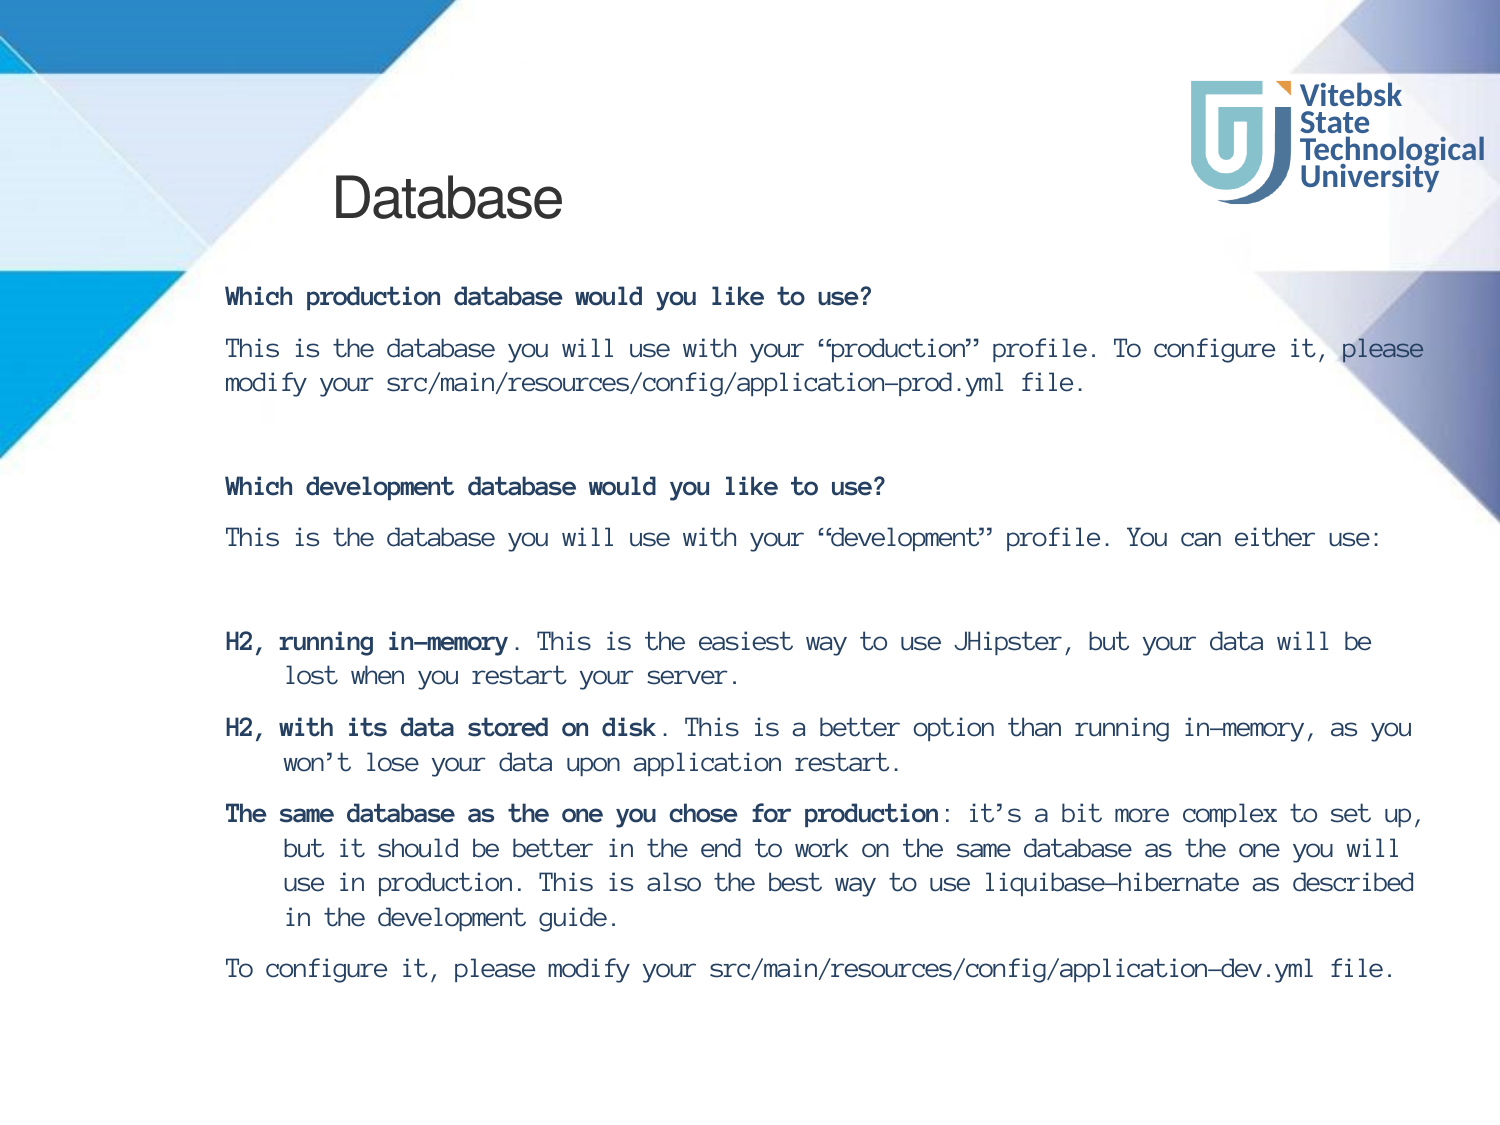

# Database
Which production database would you like to use?
This is the database you will use with your “production” profile. To configure it, please modify your src/main/resources/config/application-prod.yml file.

Which development database would you like to use?
This is the database you will use with your “development” profile. You can either use:

H2, running in-memory. This is the easiest way to use JHipster, but your data will be lost when you restart your server.
H2, with its data stored on disk. This is a better option than running in-memory, as you won’t lose your data upon application restart.
The same database as the one you chose for production: it’s a bit more complex to set up, but it should be better in the end to work on the same database as the one you will use in production. This is also the best way to use liquibase-hibernate as described in the development guide.
To configure it, please modify your src/main/resources/config/application-dev.yml file.